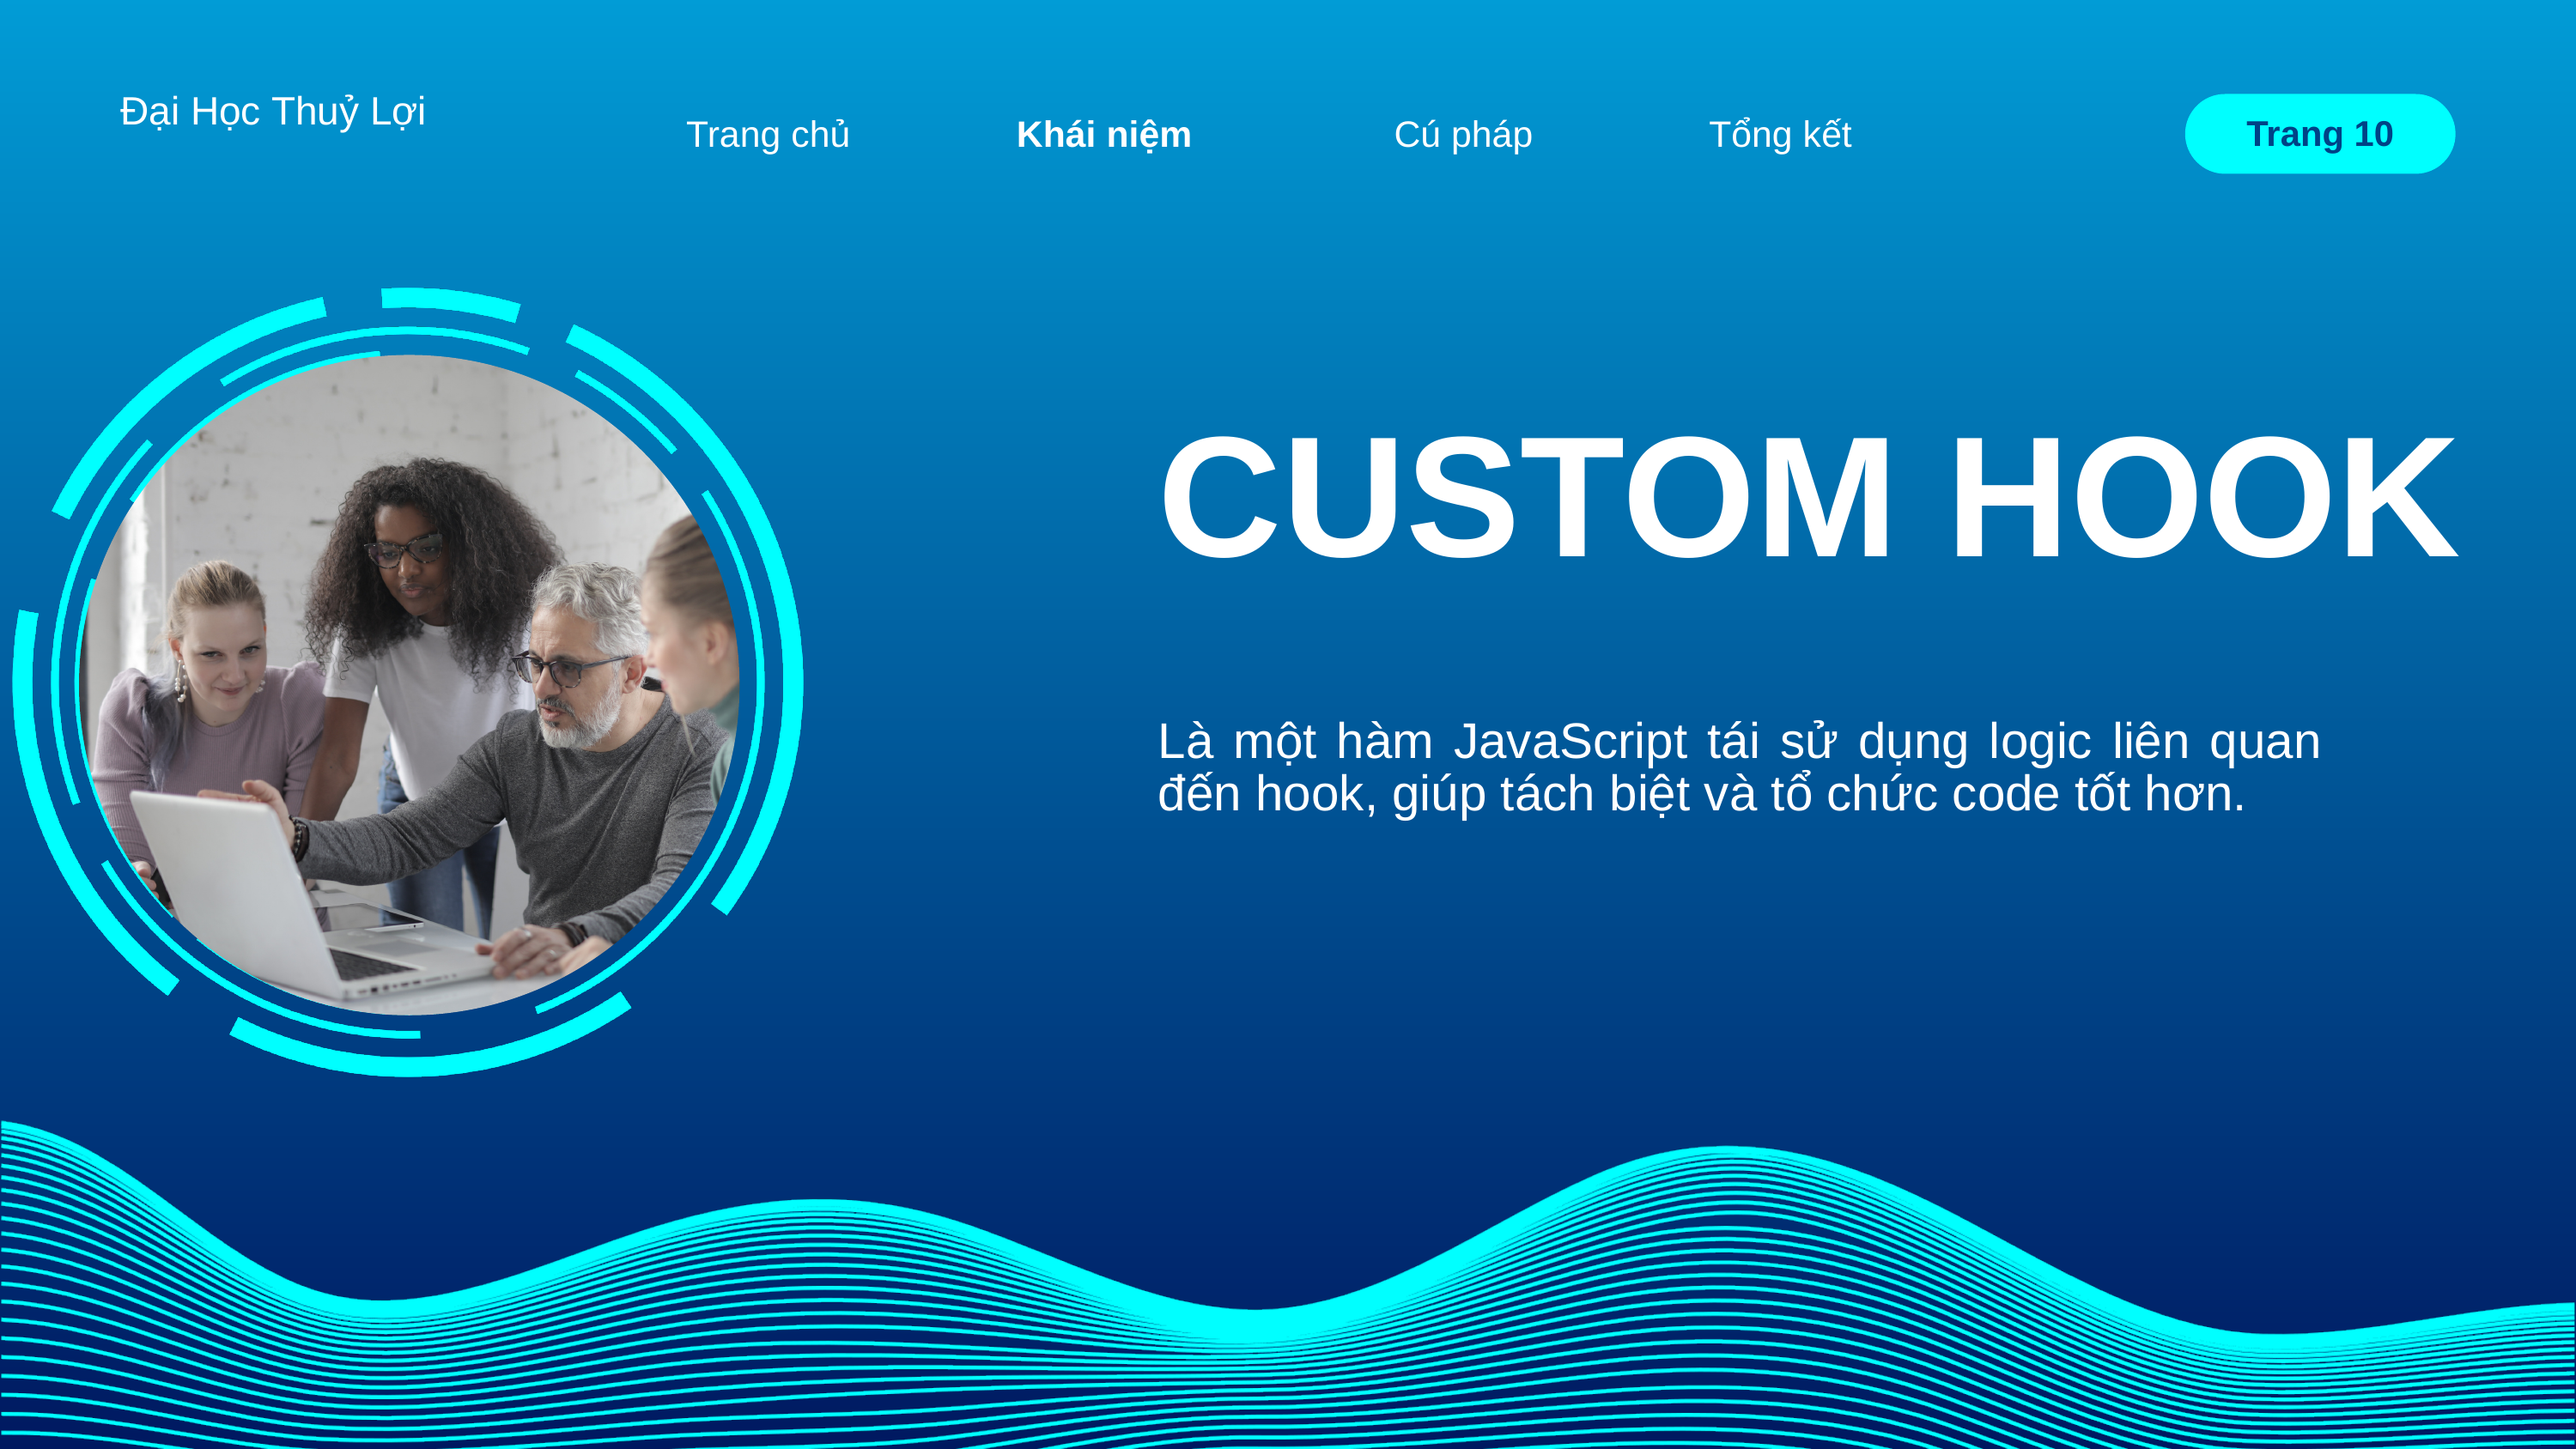

Đại Học Thuỷ Lợi

Trang chủ
Tổng kết
Khái niệm
Cú pháp
Trang 10

CUSTOM HOOK

Là một hàm JavaScript tái sử dụng logic liên quan đến hook, giúp tách biệt và tổ chức code tốt hơn.